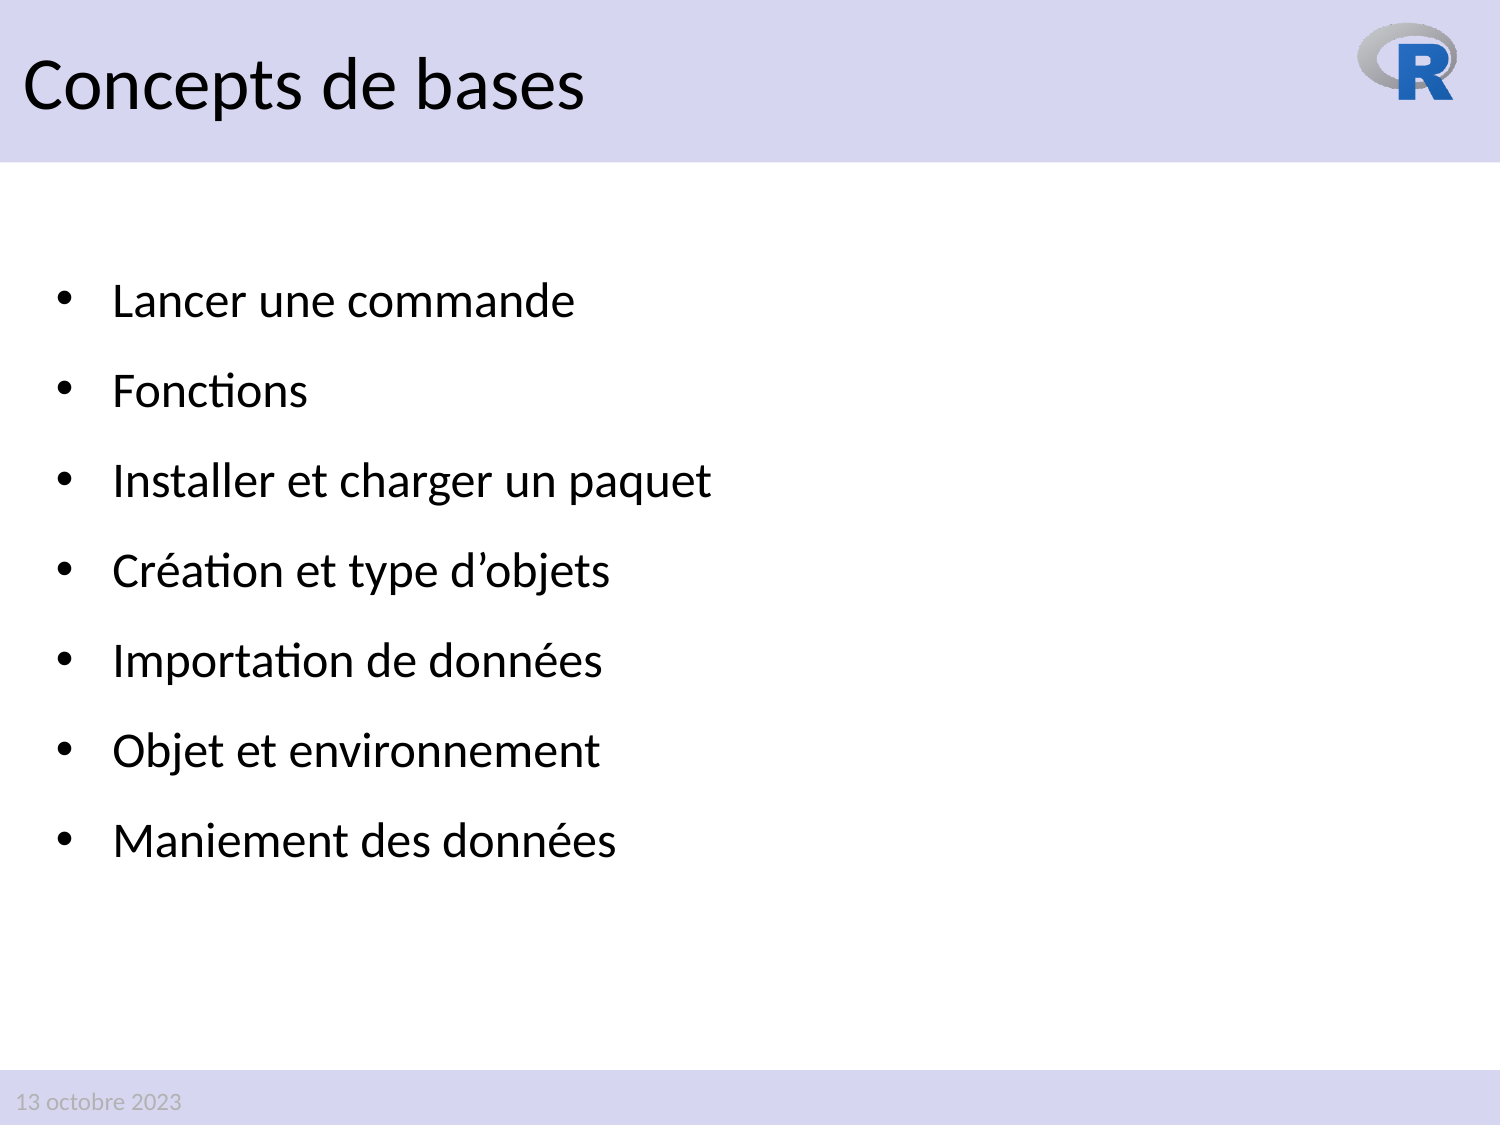

Concepts de bases
Lancer une commande
Fonctions
Installer et charger un paquet
Création et type d’objets
Importation de données
Objet et environnement
Maniement des données
13 octobre 2023
16